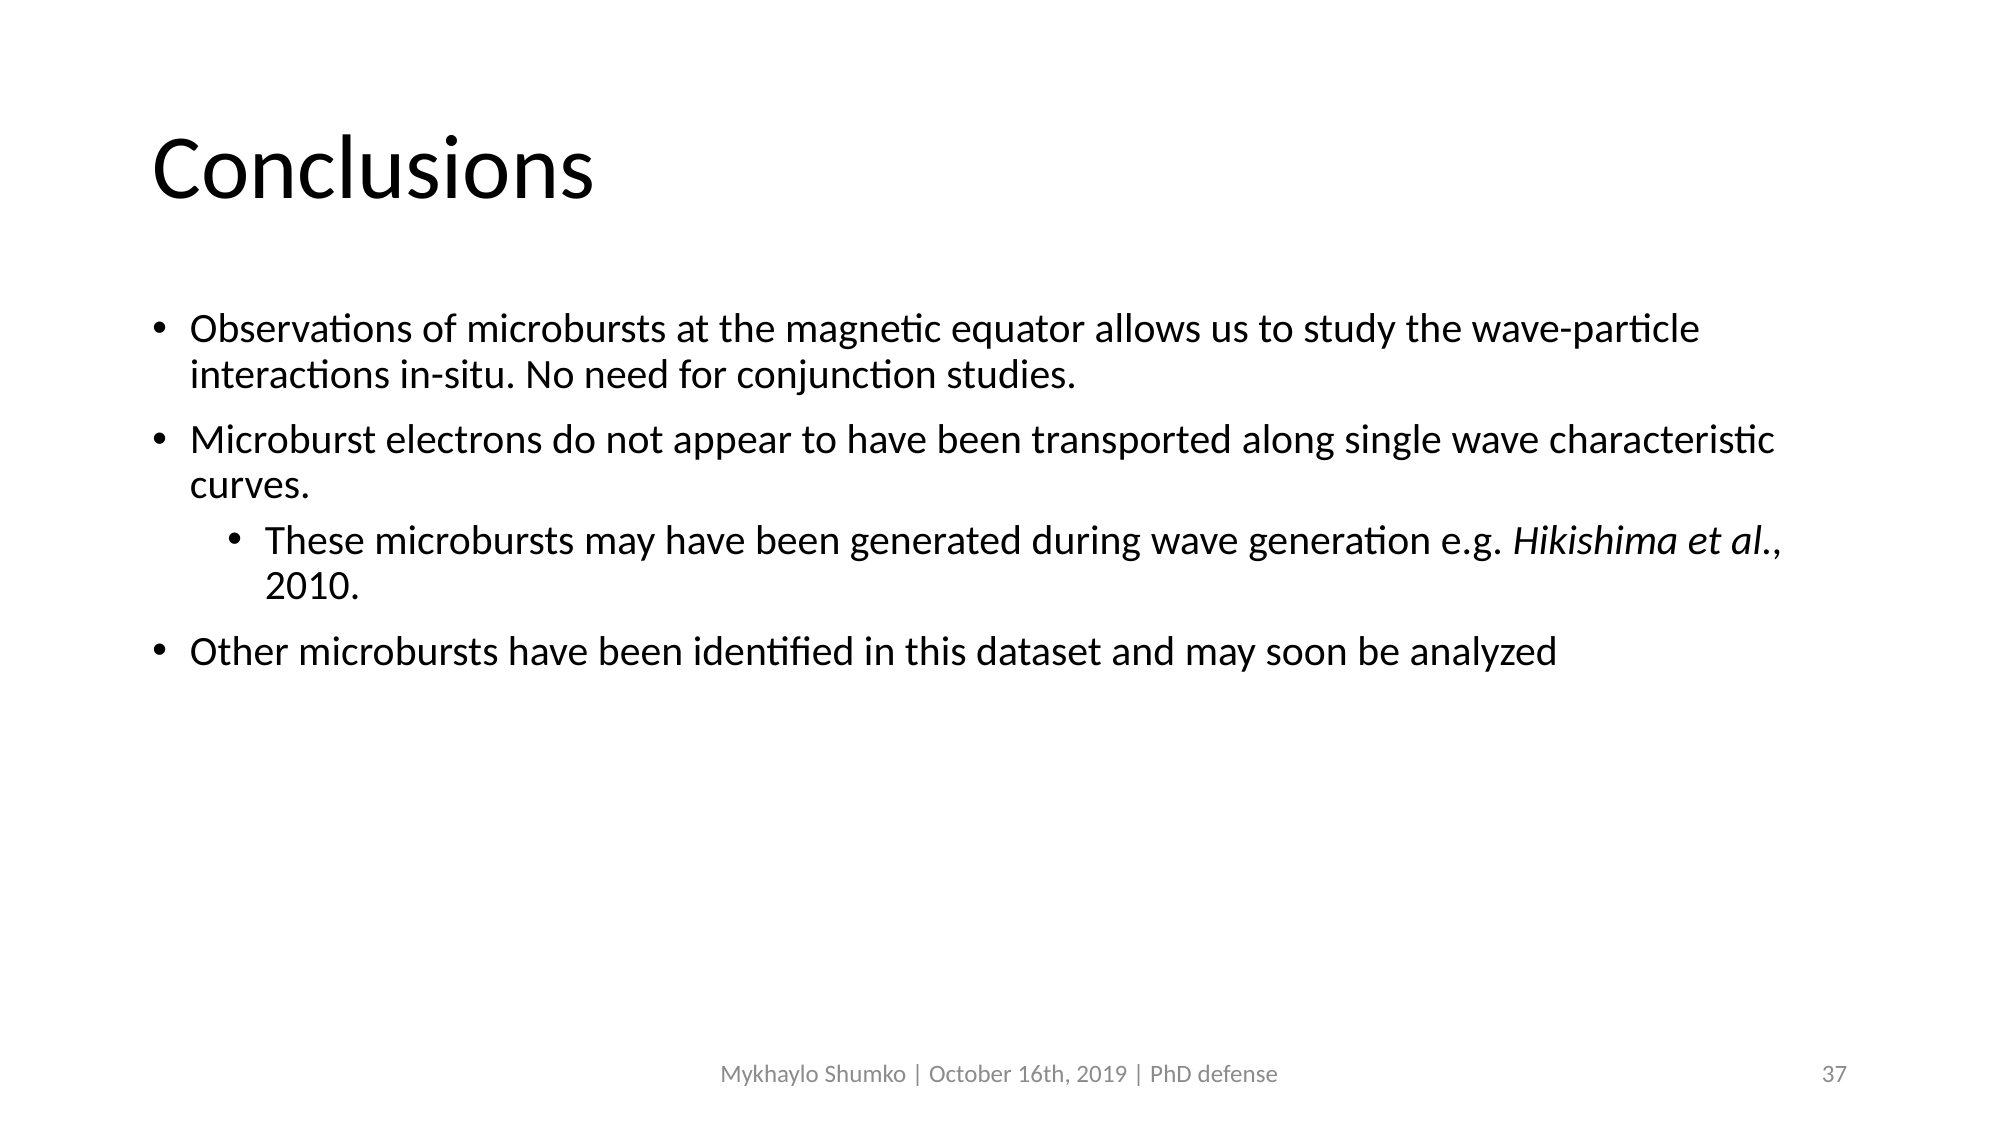

# Conclusions
Observations of microbursts at the magnetic equator allows us to study the wave-particle interactions in-situ. No need for conjunction studies.
Microburst electrons do not appear to have been transported along single wave characteristic curves.
These microbursts may have been generated during wave generation e.g. Hikishima et al., 2010.
Other microbursts have been identified in this dataset and may soon be analyzed
Mykhaylo Shumko | October 16th, 2019 | PhD defense
37